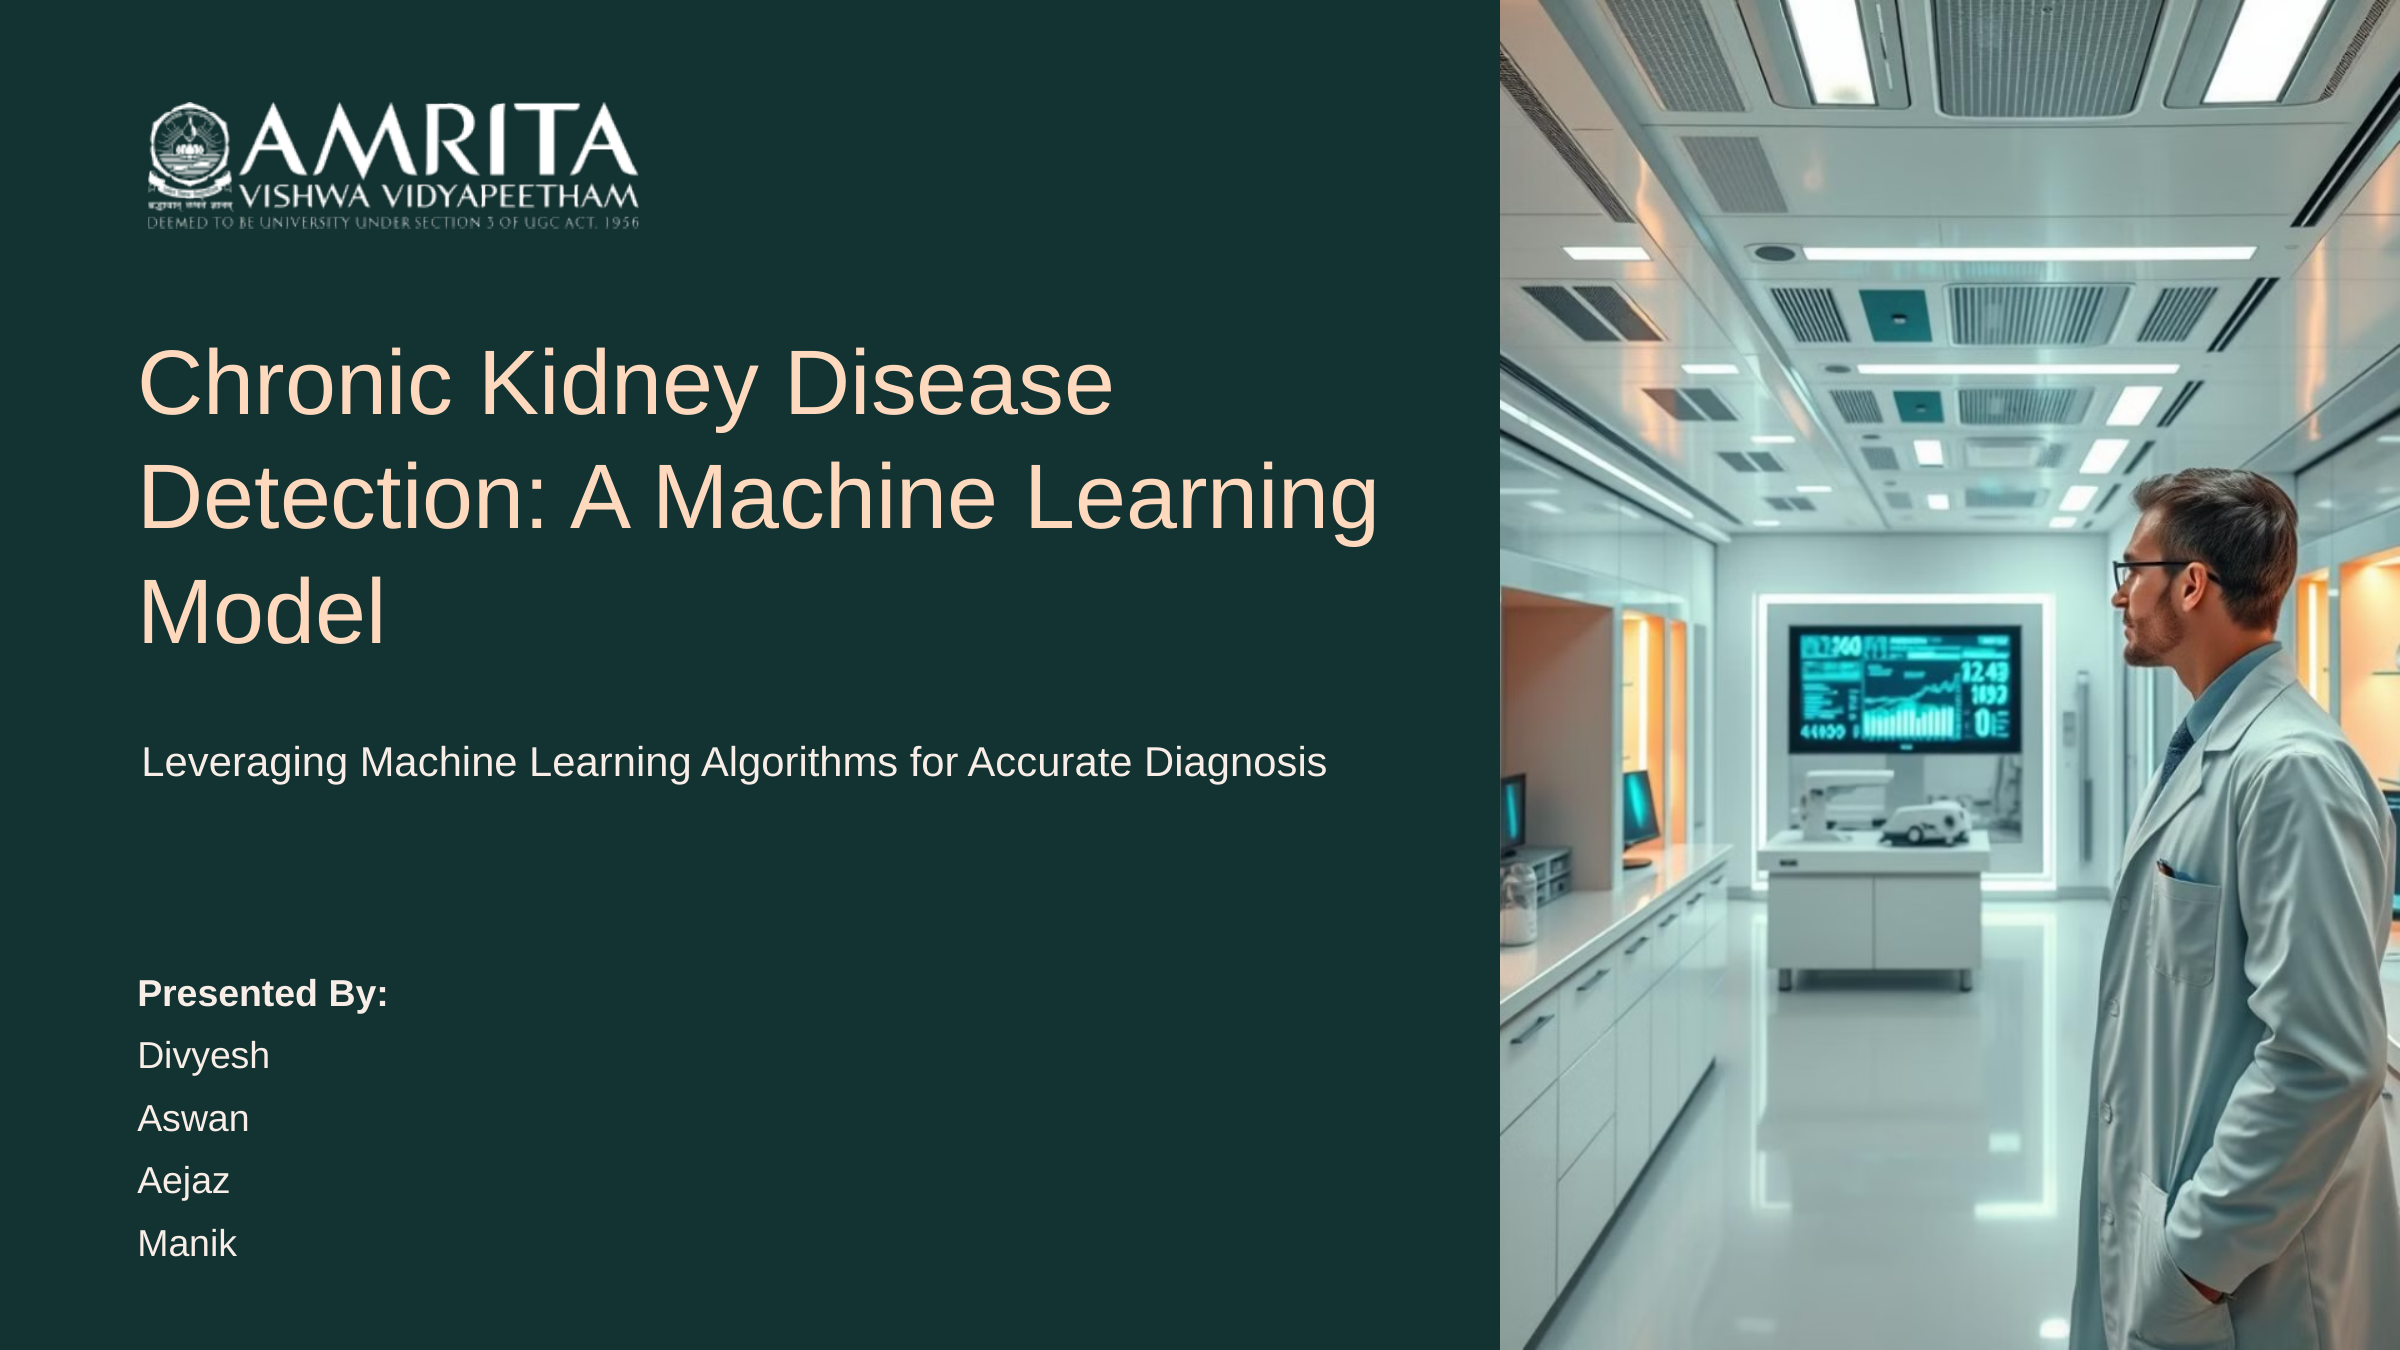

Chronic Kidney Disease Detection: A Machine Learning Model
 Leveraging Machine Learning Algorithms for Accurate Diagnosis
Presented By:
Divyesh
Aswan
Aejaz
Manik